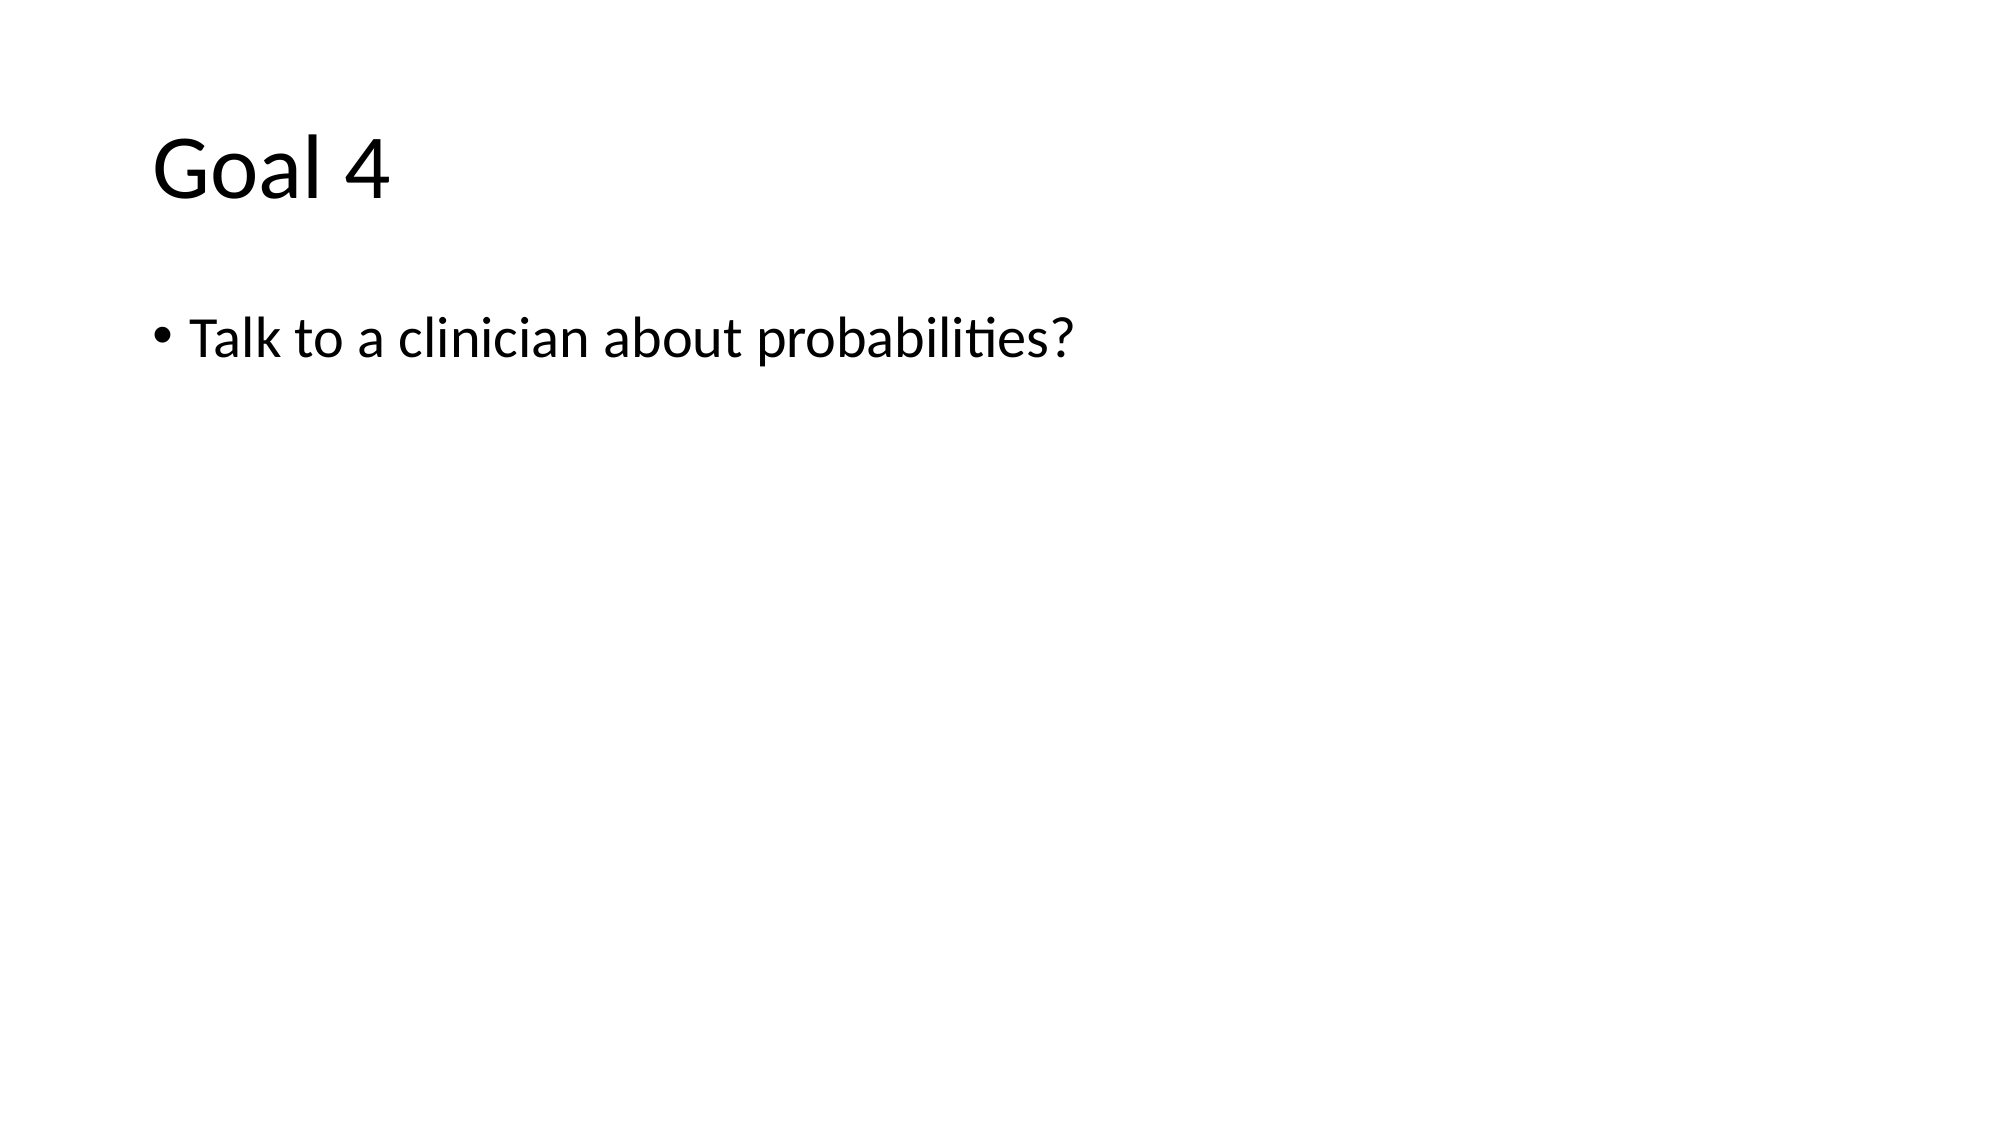

# Goal 4
Talk to a clinician about probabilities?